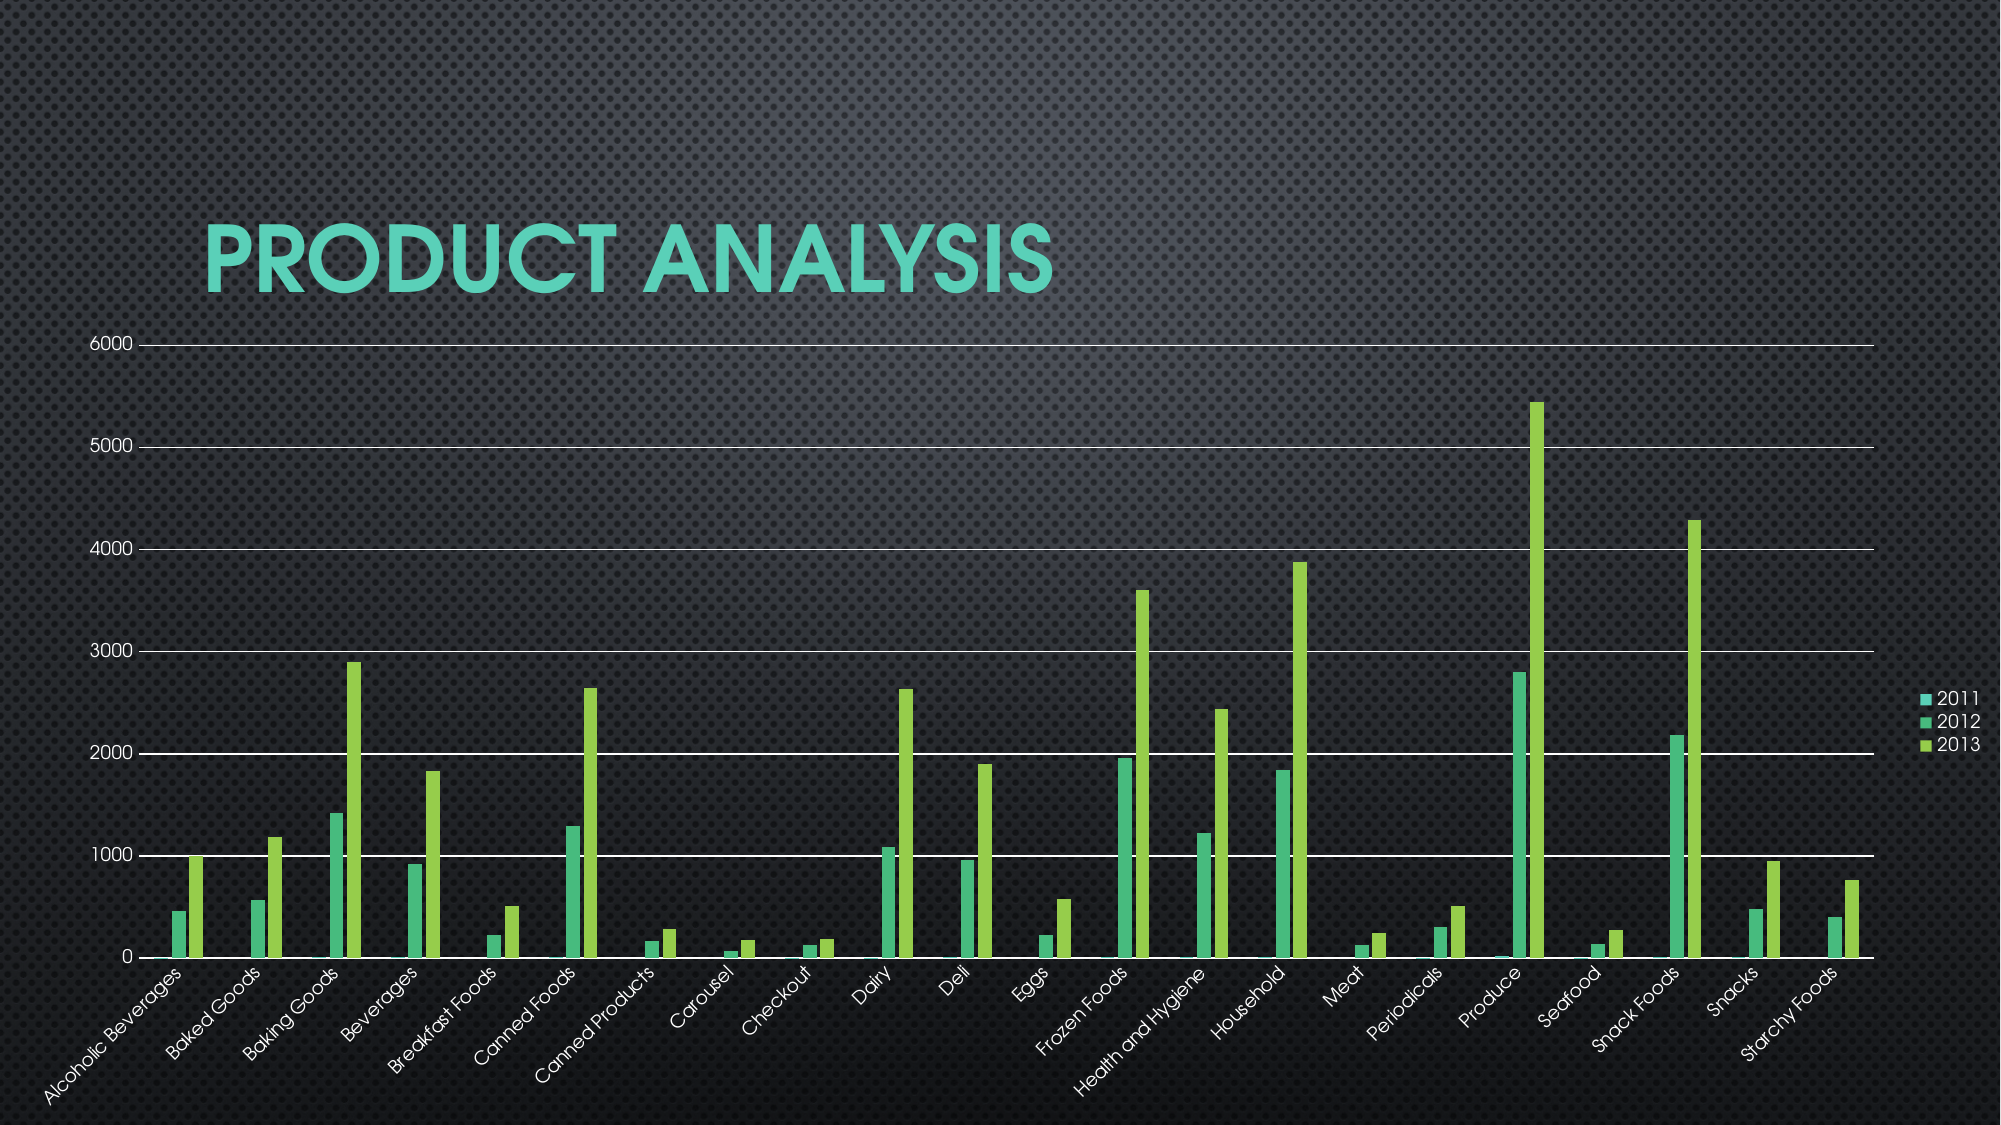

# Product Analysis

### Chart

| Category | 2011 | 2012 | 2013 |
|---|---|---|---|
| Alcoholic Beverages | 4.0 | 458.0 | 998.0 |
| Baked Goods | None | 568.0 | 1181.0 |
| Baking Goods | 10.0 | 1417.0 | 2902.0 |
| Beverages | 9.0 | 920.0 | 1832.0 |
| Breakfast Foods | None | 224.0 | 513.0 |
| Canned Foods | 10.0 | 1292.0 | 2642.0 |
| Canned Products | None | 166.0 | 280.0 |
| Carousel | None | 68.0 | 177.0 |
| Checkout | 5.0 | 131.0 | 184.0 |
| Dairy | 5.0 | 1091.0 | 2636.0 |
| Deli | 11.0 | 961.0 | 1902.0 |
| Eggs | None | 226.0 | 582.0 |
| Frozen Foods | 9.0 | 1962.0 | 3604.0 |
| Health and Hygiene | 12.0 | 1223.0 | 2441.0 |
| Household | 15.0 | 1840.0 | 3883.0 |
| Meat | None | 130.0 | 246.0 |
| Periodicals | 4.0 | 303.0 | 508.0 |
| Produce | 22.0 | 2801.0 | 5448.0 |
| Seafood | 4.0 | 133.0 | 278.0 |
| Snack Foods | 14.0 | 2187.0 | 4286.0 |
| Snacks | 9.0 | 485.0 | 954.0 |
| Starchy Foods | None | 398.0 | 765.0 |